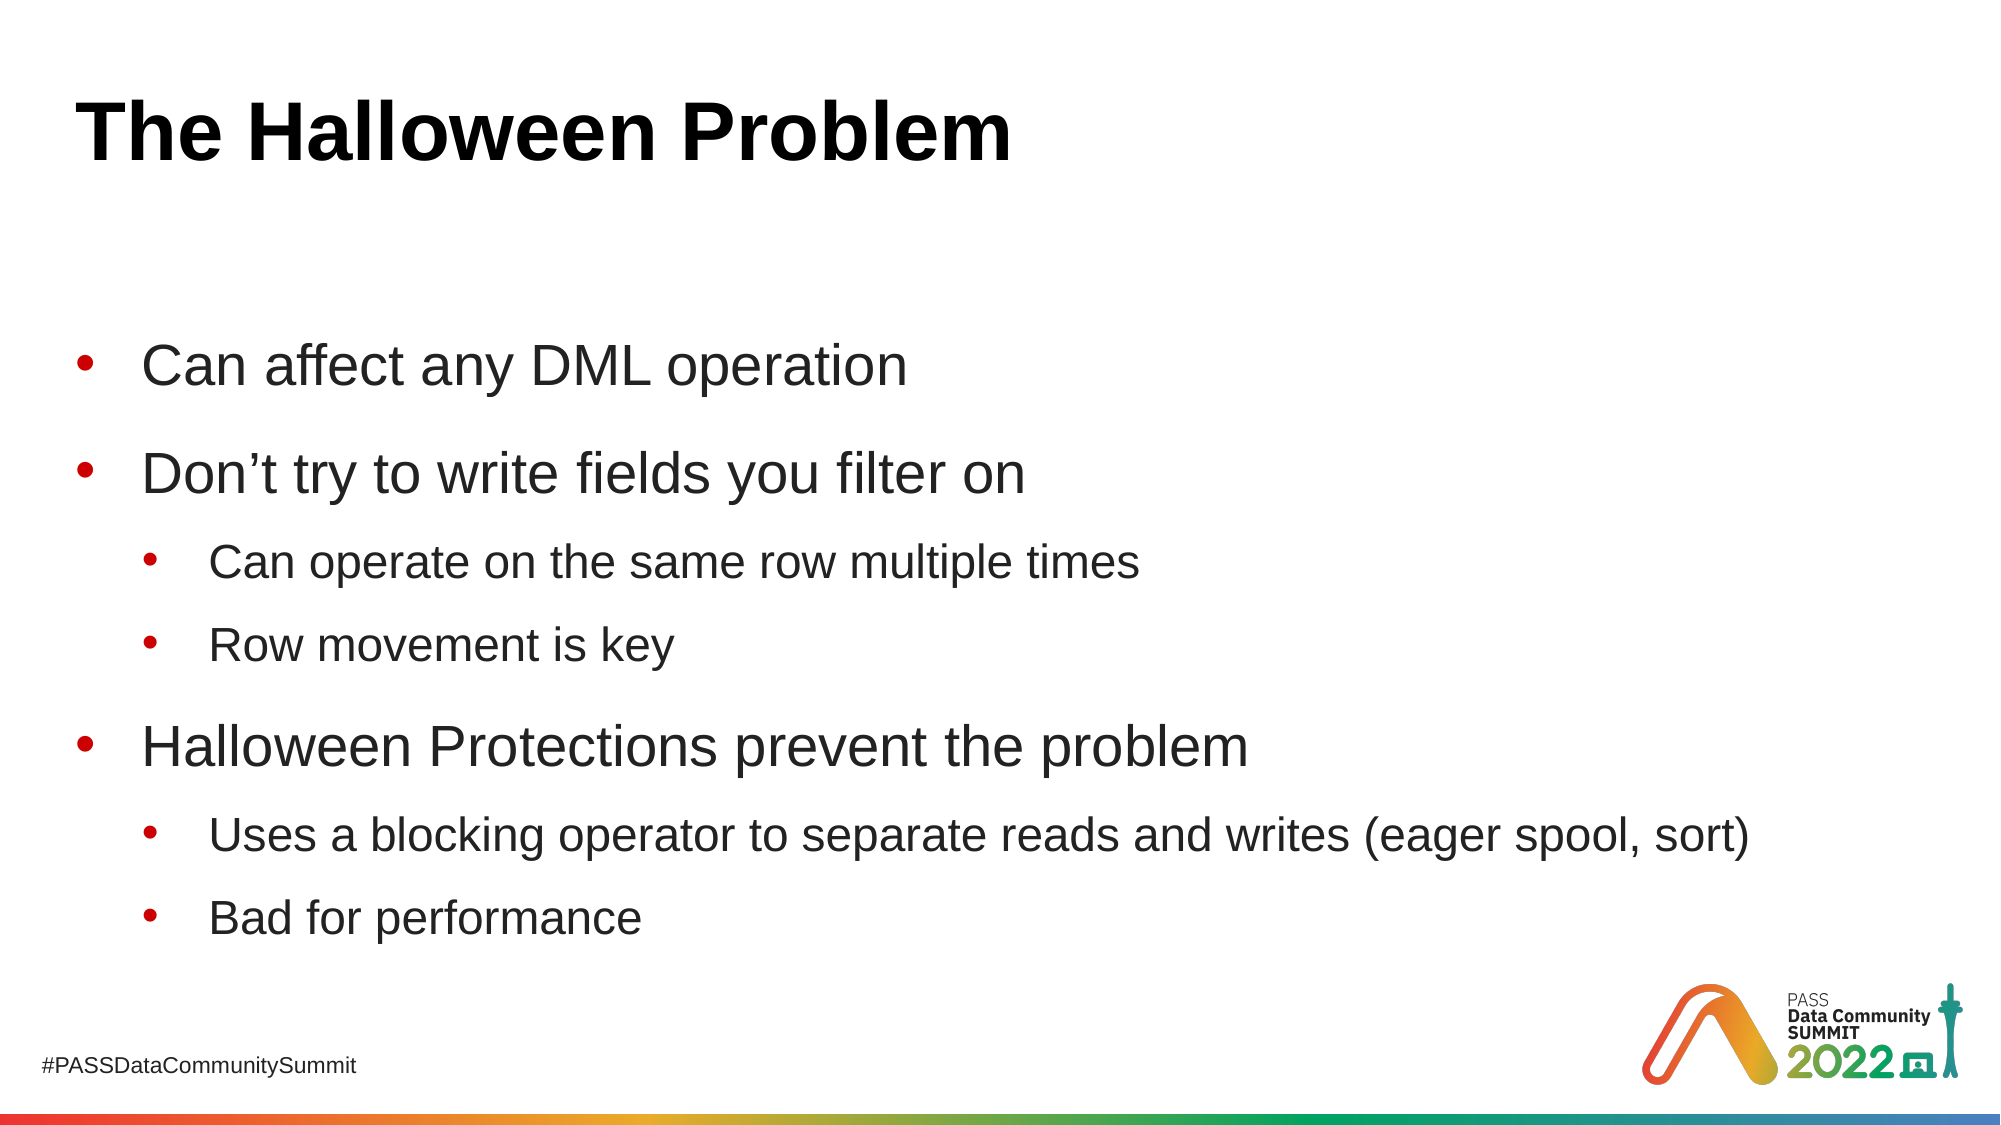

# The Halloween Problem
Can affect any DML operation
Don’t try to write fields you filter on
Can operate on the same row multiple times
Row movement is key
Halloween Protections prevent the problem
Uses a blocking operator to separate reads and writes (eager spool, sort)
Bad for performance